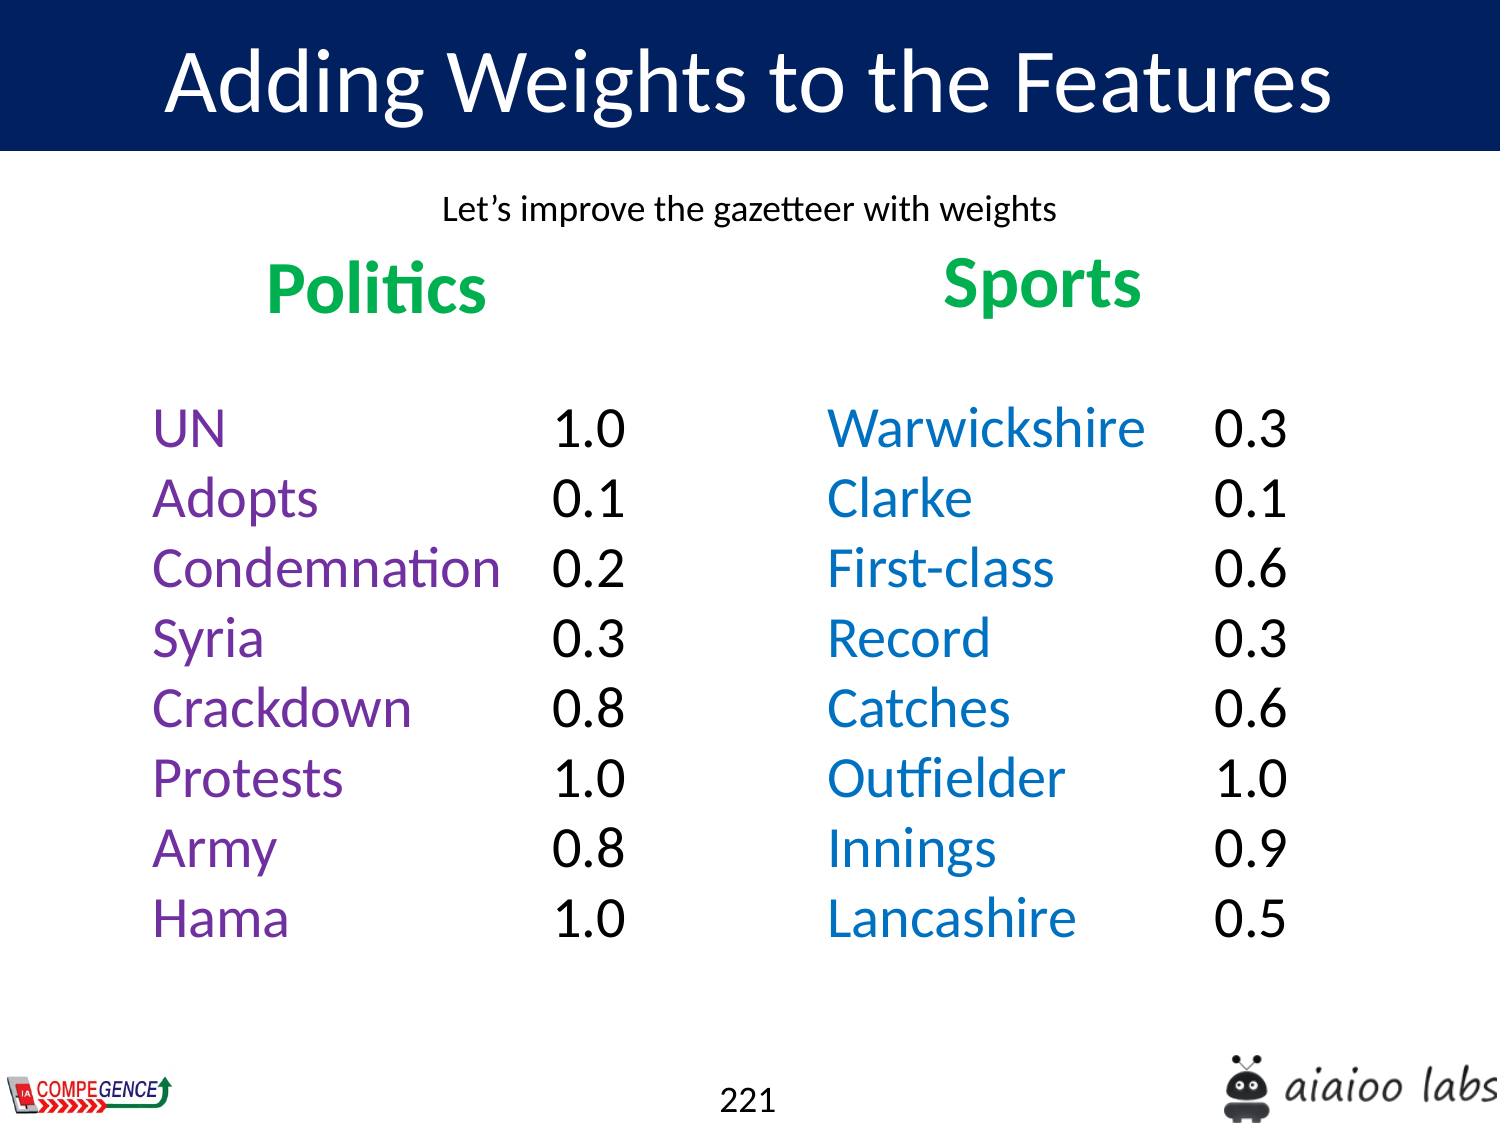

Adding Weights to the Features
Let’s improve the gazetteer with weights
Sports
Politics
UN
Adopts
Condemnation
Syria
Crackdown
Protests
Army
Hama
1.0
0.1
0.2
0.3
0.8
1.0
0.8
1.0
Warwickshire
Clarke
First-class
Record
Catches
Outfielder
Innings
Lancashire
0.3
0.1
0.6
0.3
0.6
1.0
0.9
0.5